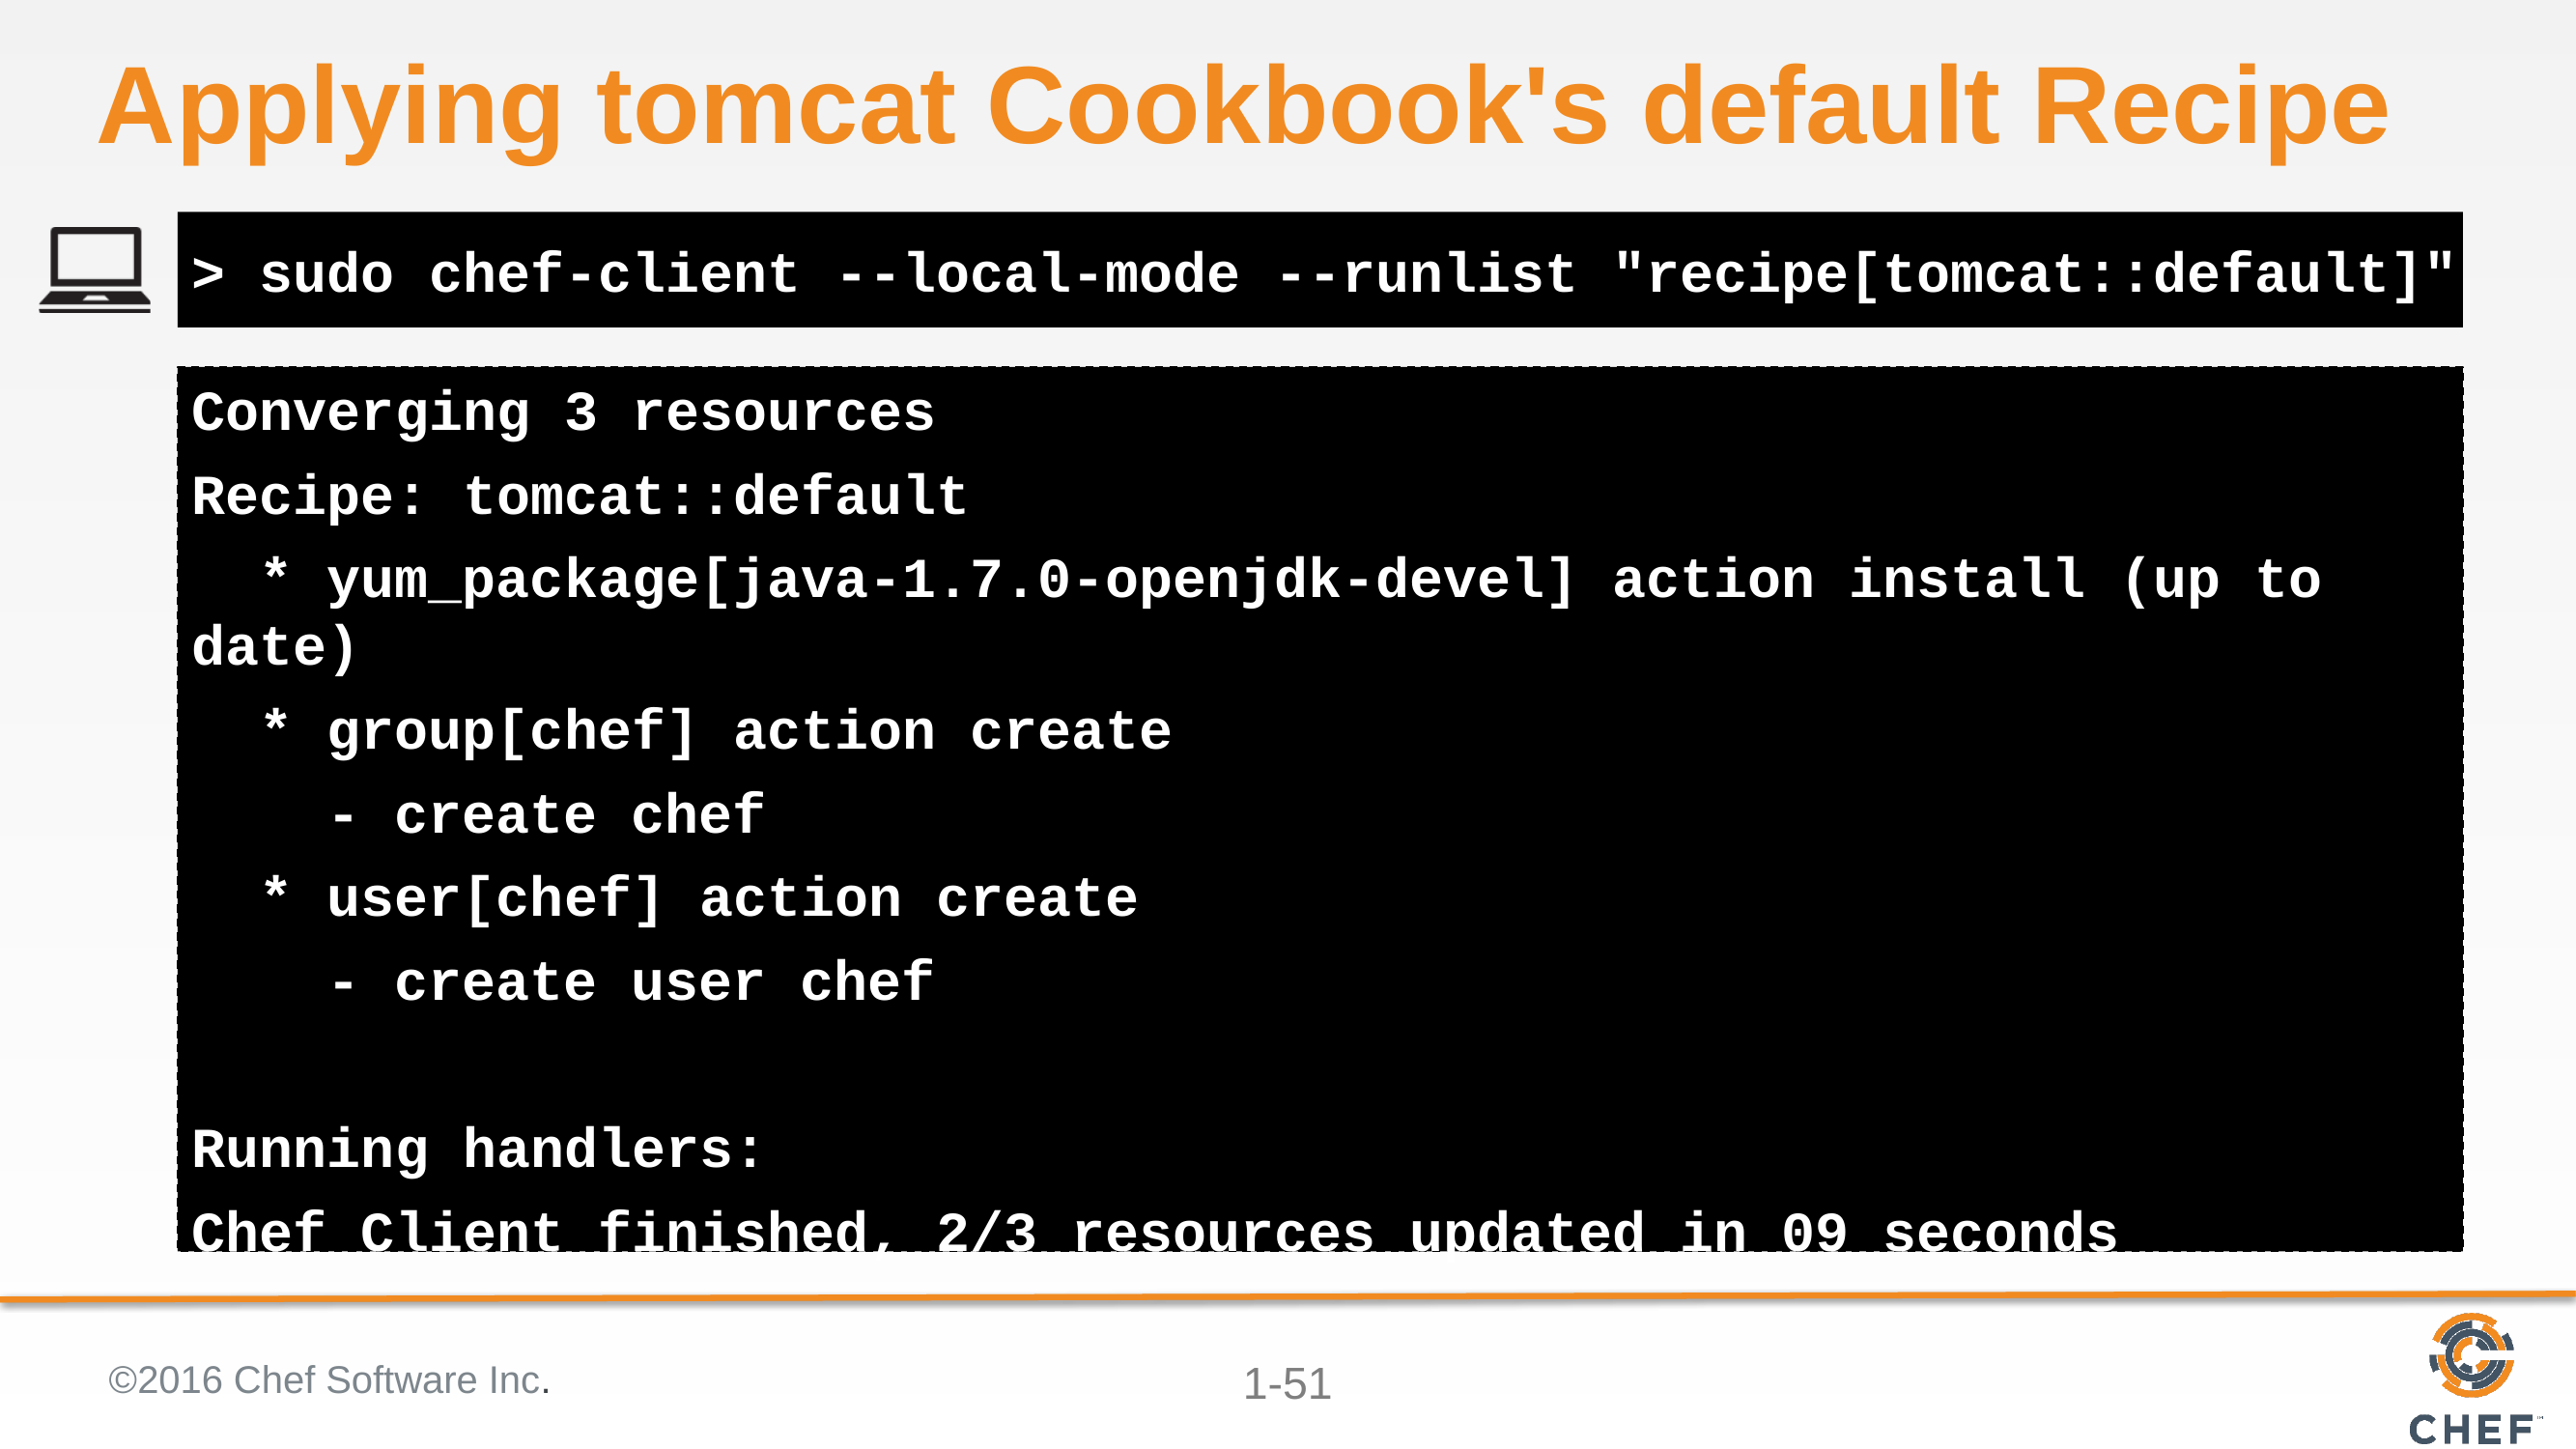

# Applying tomcat Cookbook's default Recipe
> sudo chef-client --local-mode --runlist "recipe[tomcat::default]"
Converging 3 resources
Recipe: tomcat::default
  * yum_package[java-1.7.0-openjdk-devel] action install (up to date)
  * group[chef] action create
    - create chef
  * user[chef] action create
    - create user chef

Running handlers:
Chef Client finished, 2/3 resources updated in 09 seconds